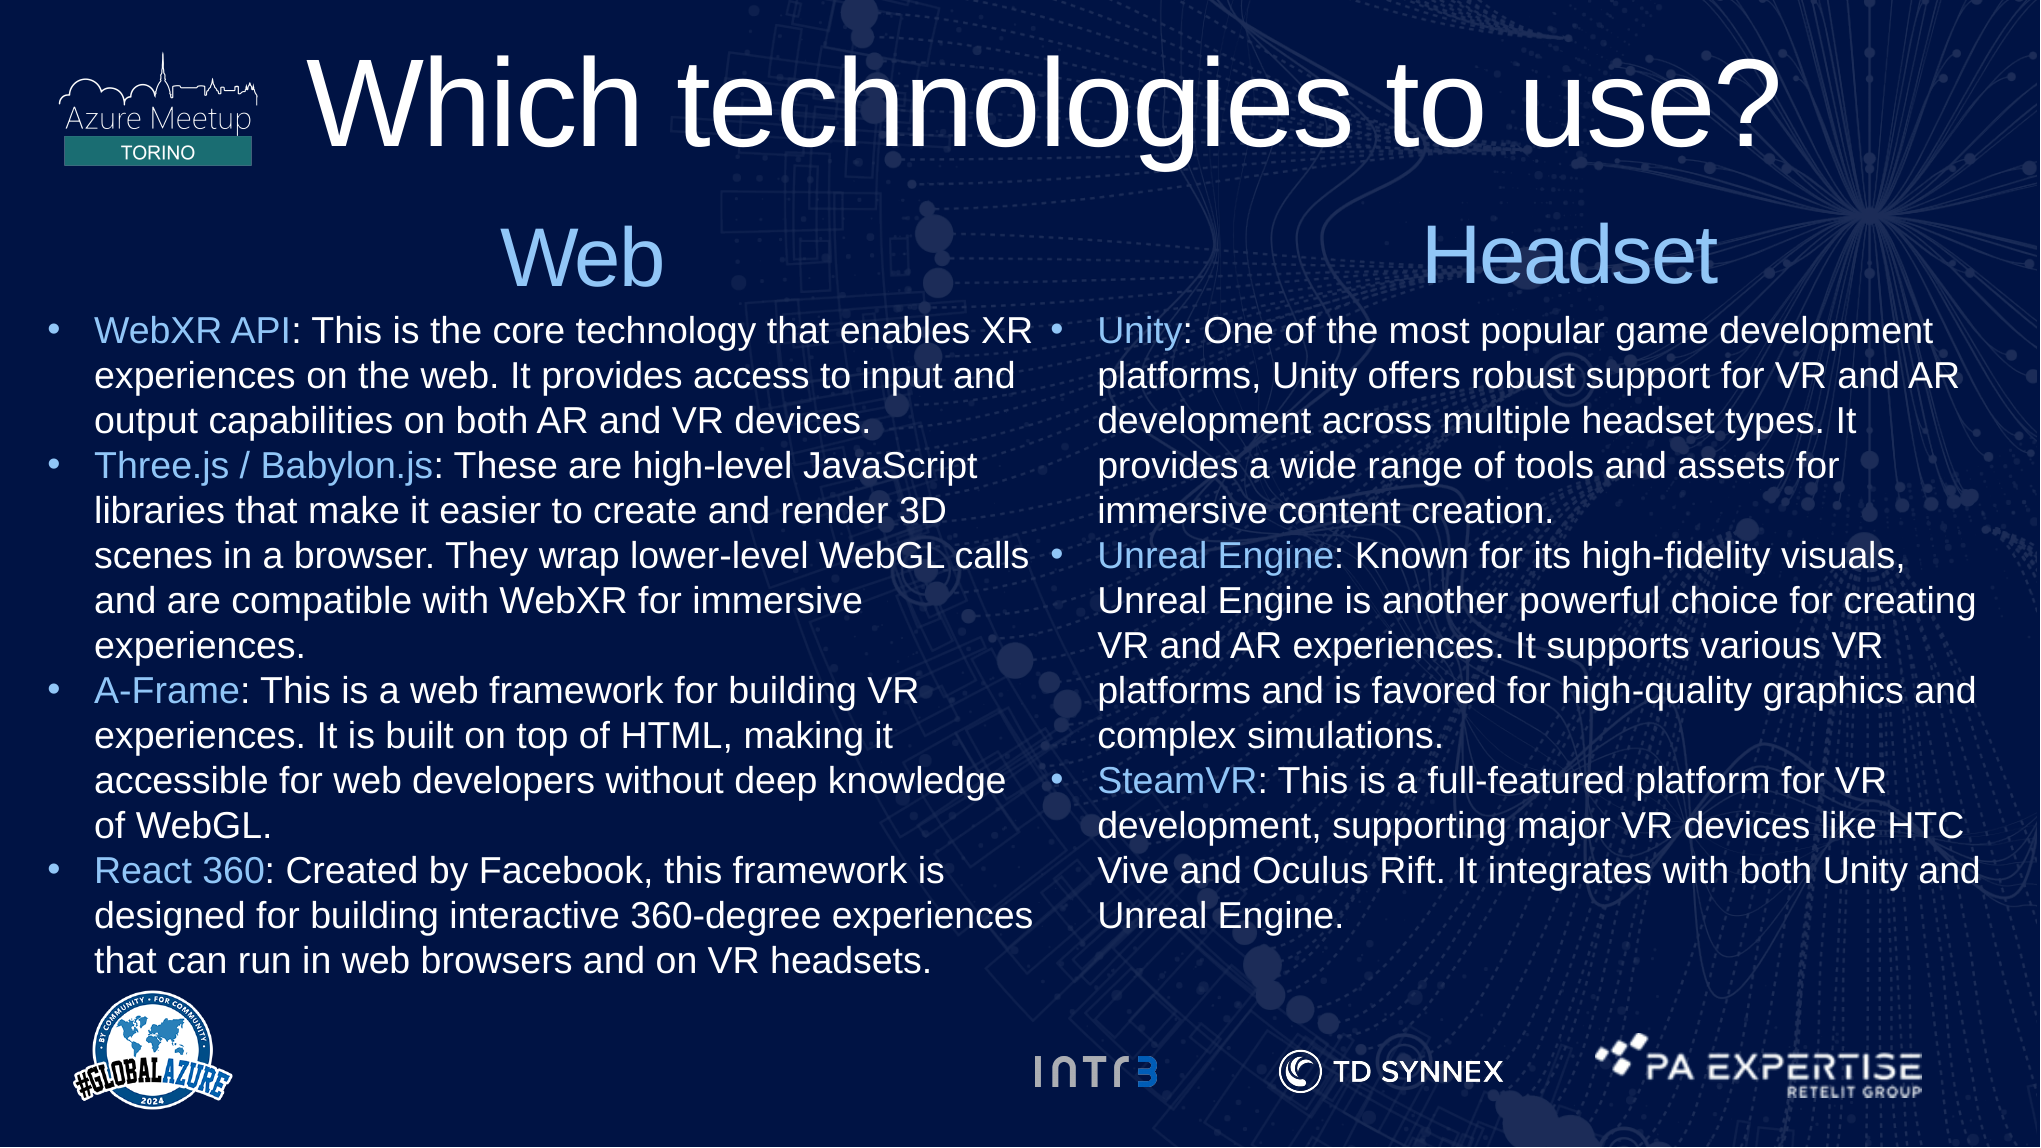

# Which technologies to use?
Headset
Web
Unity: One of the most popular game development platforms, Unity offers robust support for VR and AR development across multiple headset types. It provides a wide range of tools and assets for immersive content creation.
Unreal Engine: Known for its high-fidelity visuals, Unreal Engine is another powerful choice for creating VR and AR experiences. It supports various VR platforms and is favored for high-quality graphics and complex simulations.
SteamVR: This is a full-featured platform for VR development, supporting major VR devices like HTC Vive and Oculus Rift. It integrates with both Unity and Unreal Engine.
WebXR API: This is the core technology that enables XR experiences on the web. It provides access to input and output capabilities on both AR and VR devices.
Three.js / Babylon.js: These are high-level JavaScript libraries that make it easier to create and render 3D scenes in a browser. They wrap lower-level WebGL calls and are compatible with WebXR for immersive experiences.
A-Frame: This is a web framework for building VR experiences. It is built on top of HTML, making it accessible for web developers without deep knowledge of WebGL.
React 360: Created by Facebook, this framework is designed for building interactive 360-degree experiences that can run in web browsers and on VR headsets.